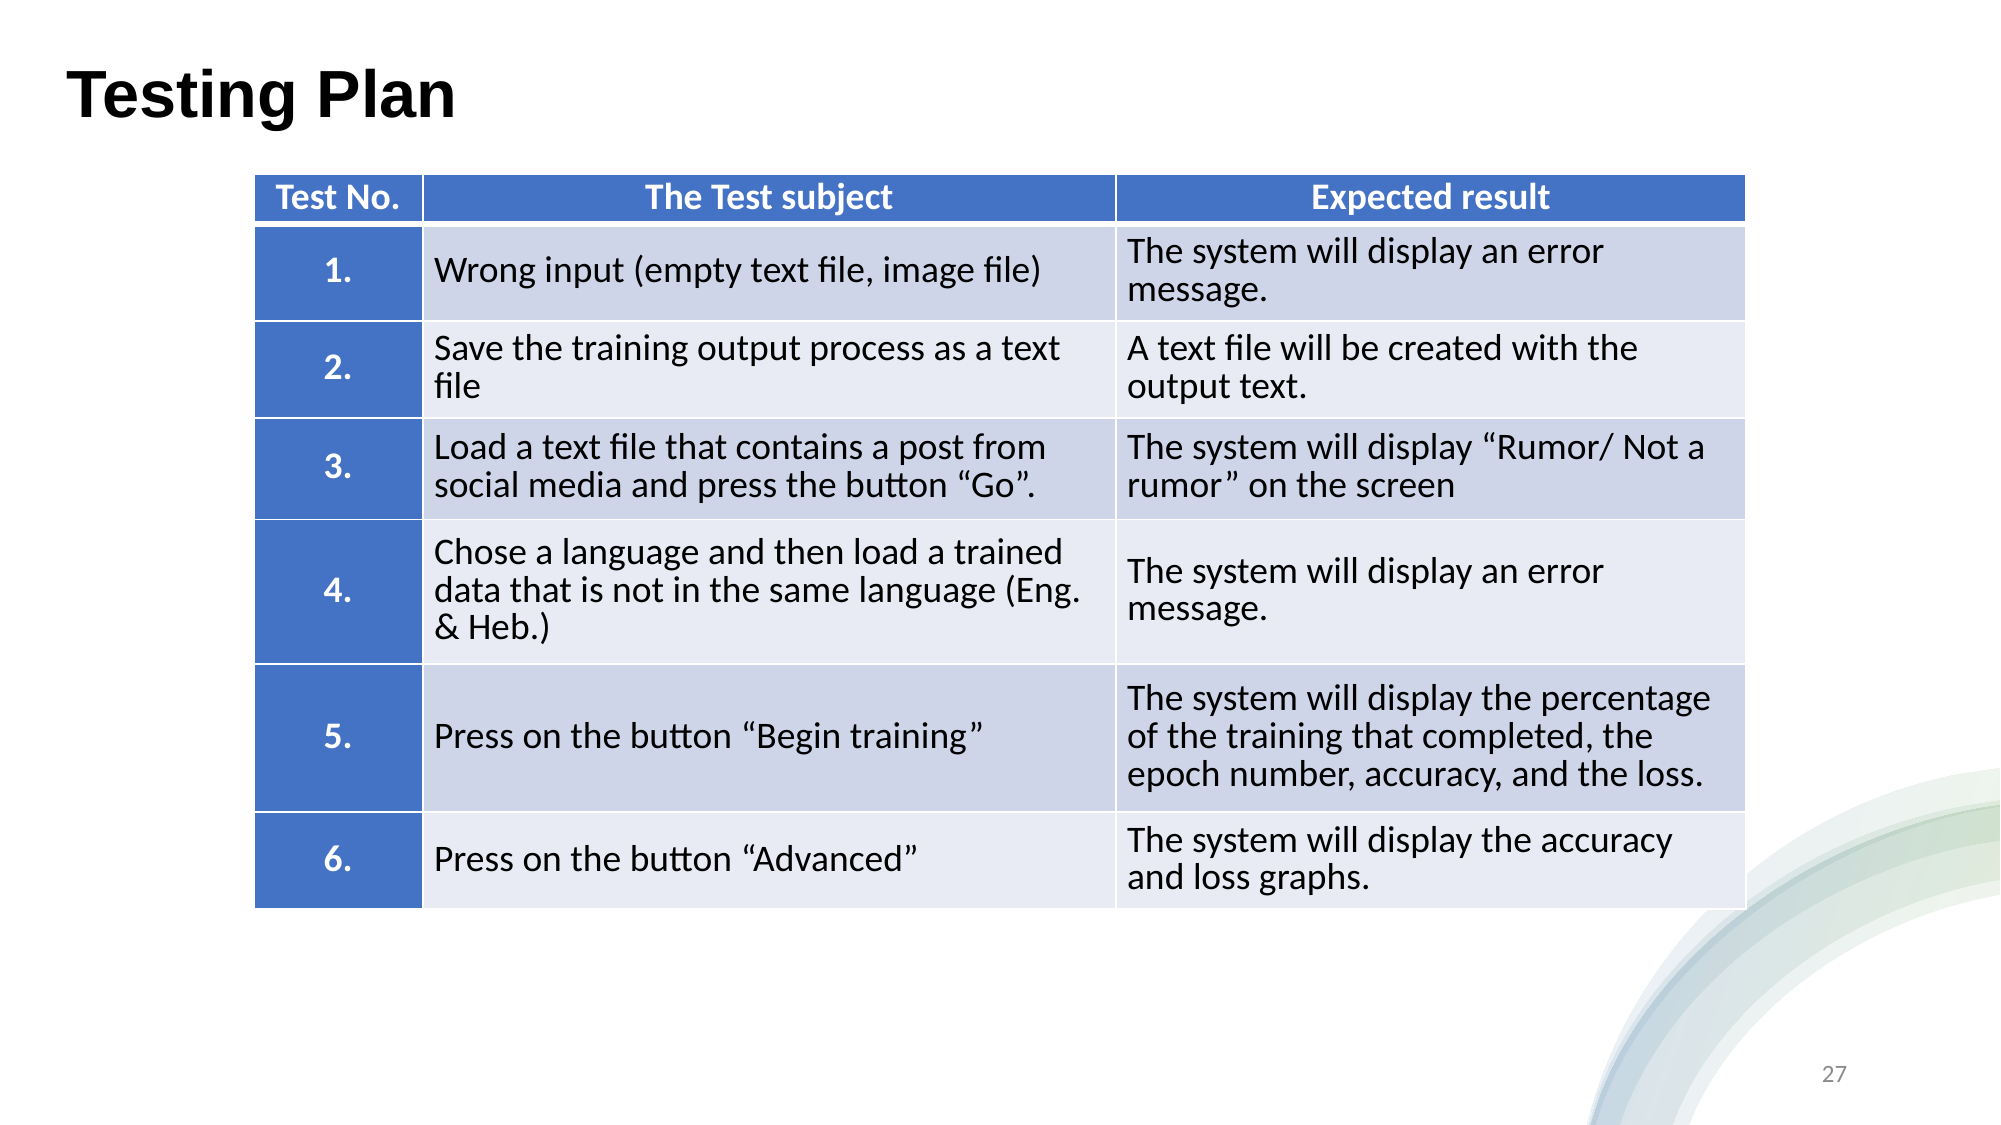

Testing Plan
| Test No. | The Test subject | Expected result |
| --- | --- | --- |
| 1. | Wrong input (empty text file, image file) | The system will display an error message. |
| 2. | Save the training output process as a text file | A text file will be created with the output text. |
| 3. | Load a text file that contains a post from social media and press the button “Go”. | The system will display “Rumor/ Not a rumor” on the screen |
| 4. | Chose a language and then load a trained data that is not in the same language (Eng. & Heb.) | The system will display an error message. |
| 5. | Press on the button “Begin training” | The system will display the percentage of the training that completed, the epoch number, accuracy, and the loss. |
| 6. | Press on the button “Advanced” | The system will display the accuracy and loss graphs. |

27